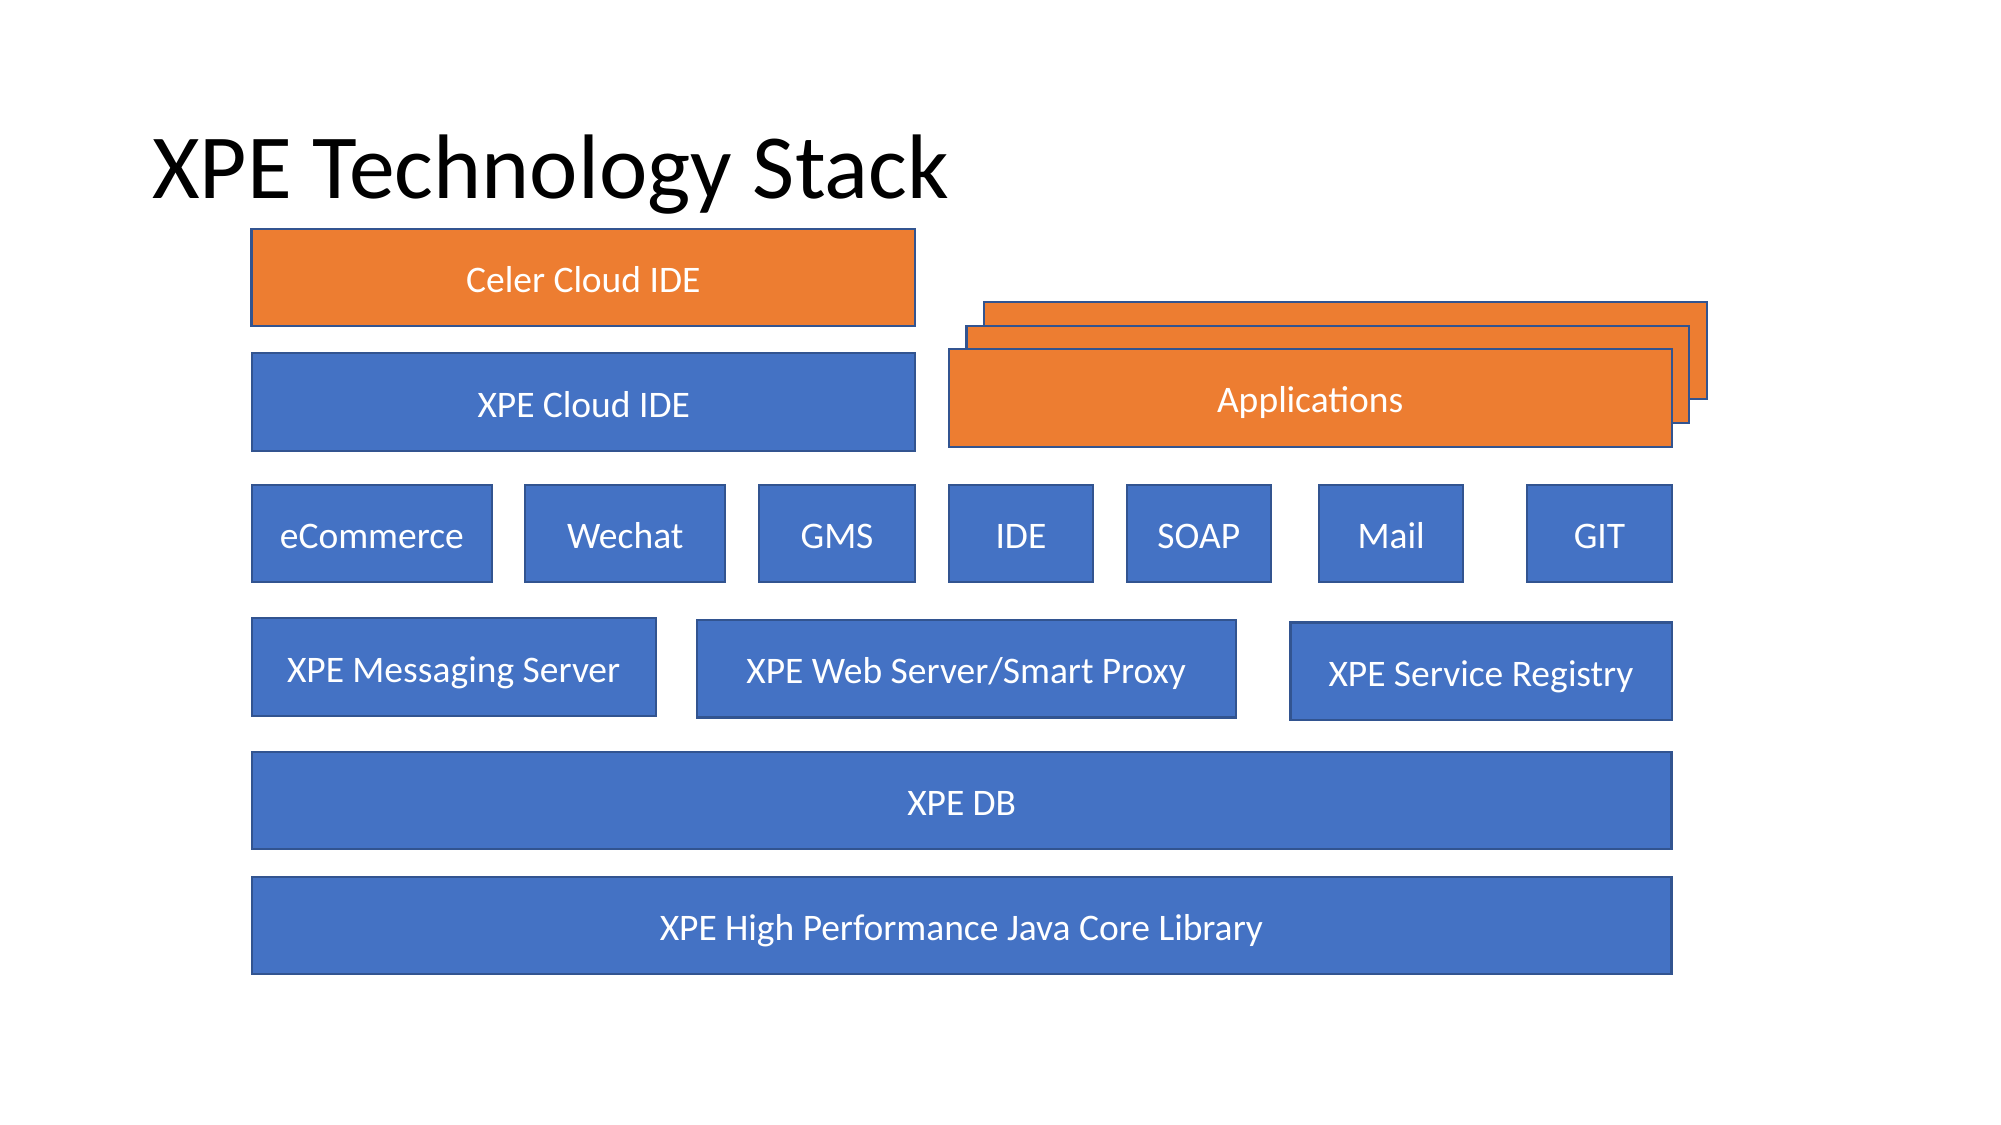

# XPE Technology Stack
Celer Cloud IDE
Applications
Applications
Applications
XPE Cloud IDE
Mail
GIT
IDE
SOAP
Wechat
GMS
eCommerce
XPE Messaging Server
XPE Web Server/Smart Proxy
XPE Service Registry
XPE DB
XPE High Performance Java Core Library